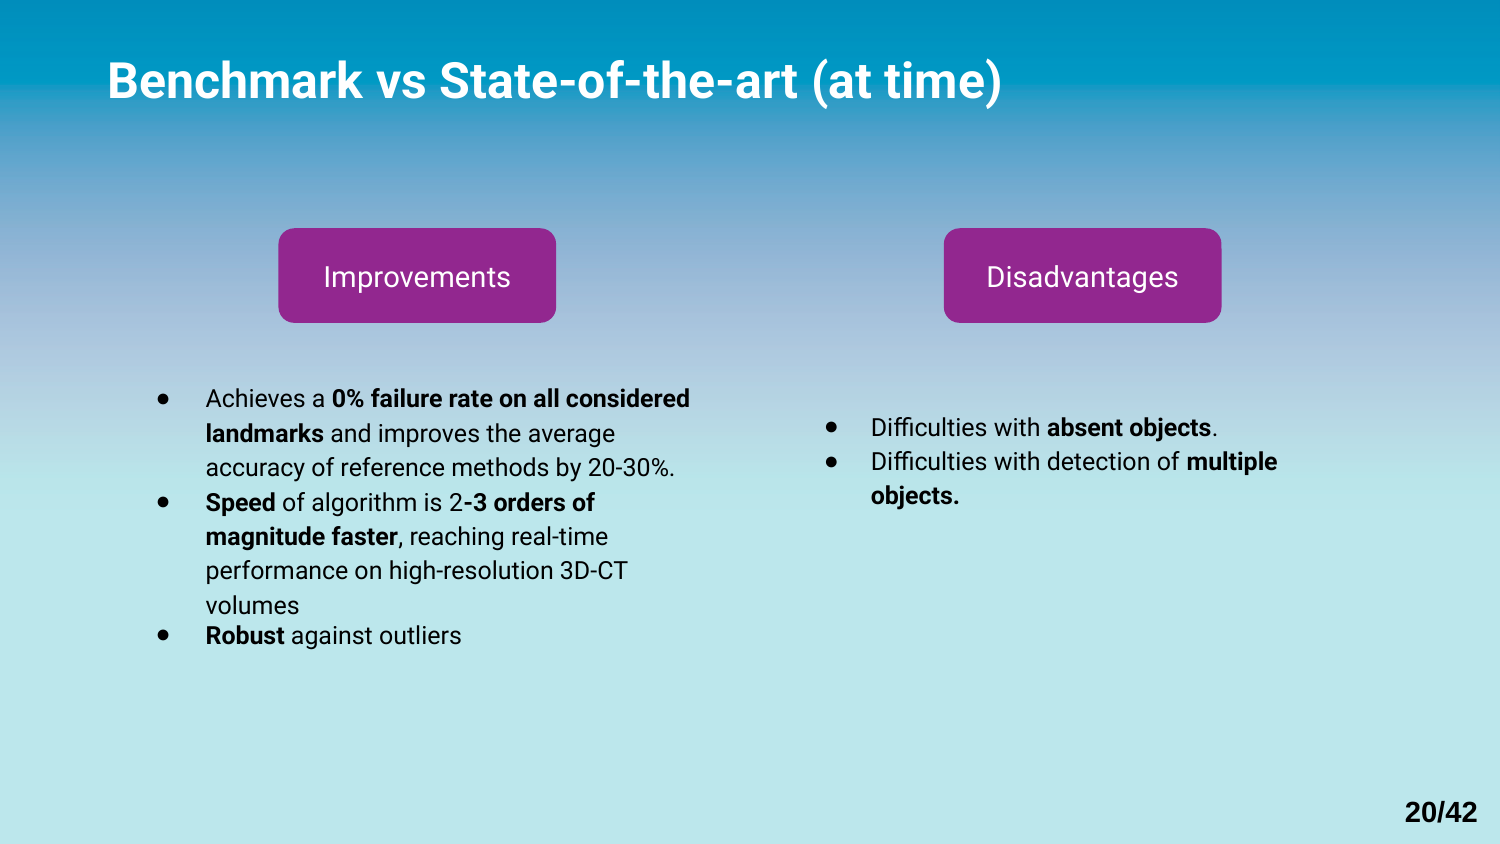

Benchmark vs State-of-the-art (at time)
Improvements
Disadvantages
Achieves a 0% failure rate on all considered landmarks and improves the average accuracy of reference methods by 20-30%.
Speed of algorithm is 2-3 orders of  magnitude faster, reaching real-time performance on high-resolution 3D-CT volumes
Robust against outliers
Difficulties with absent objects.
Difficulties with detection of multiple objects.
20/42